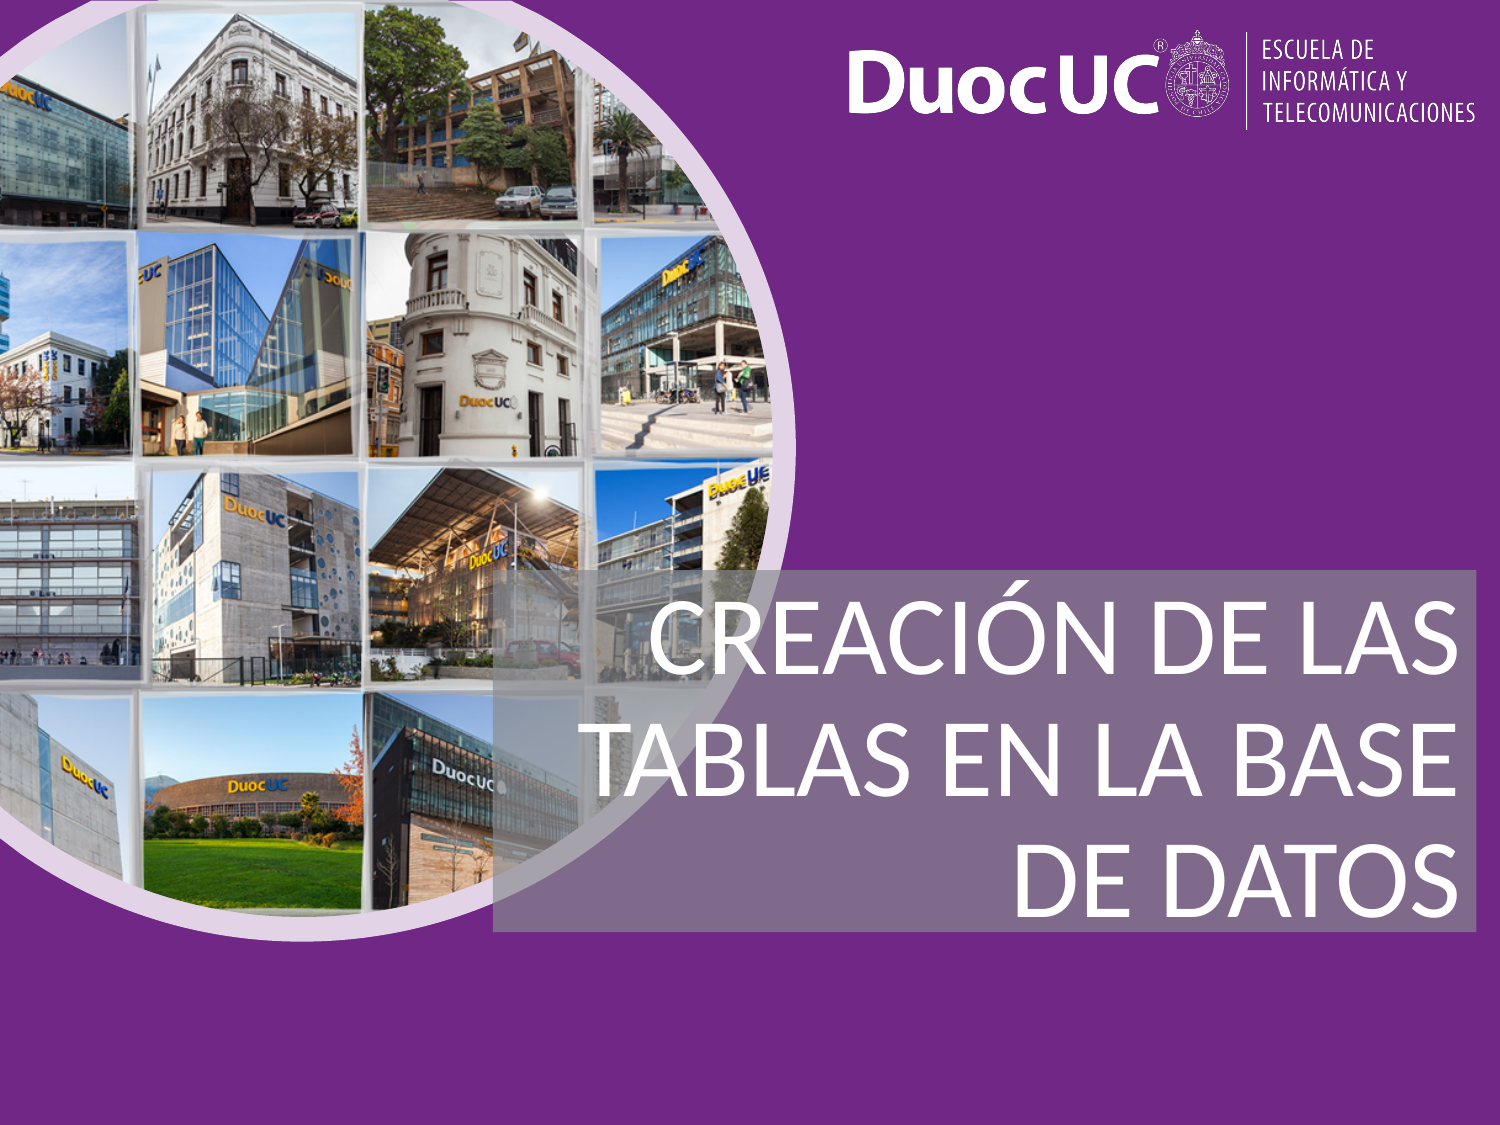

# CREACIÓN DE LAS TABLAS EN LA BASE DE DATOS